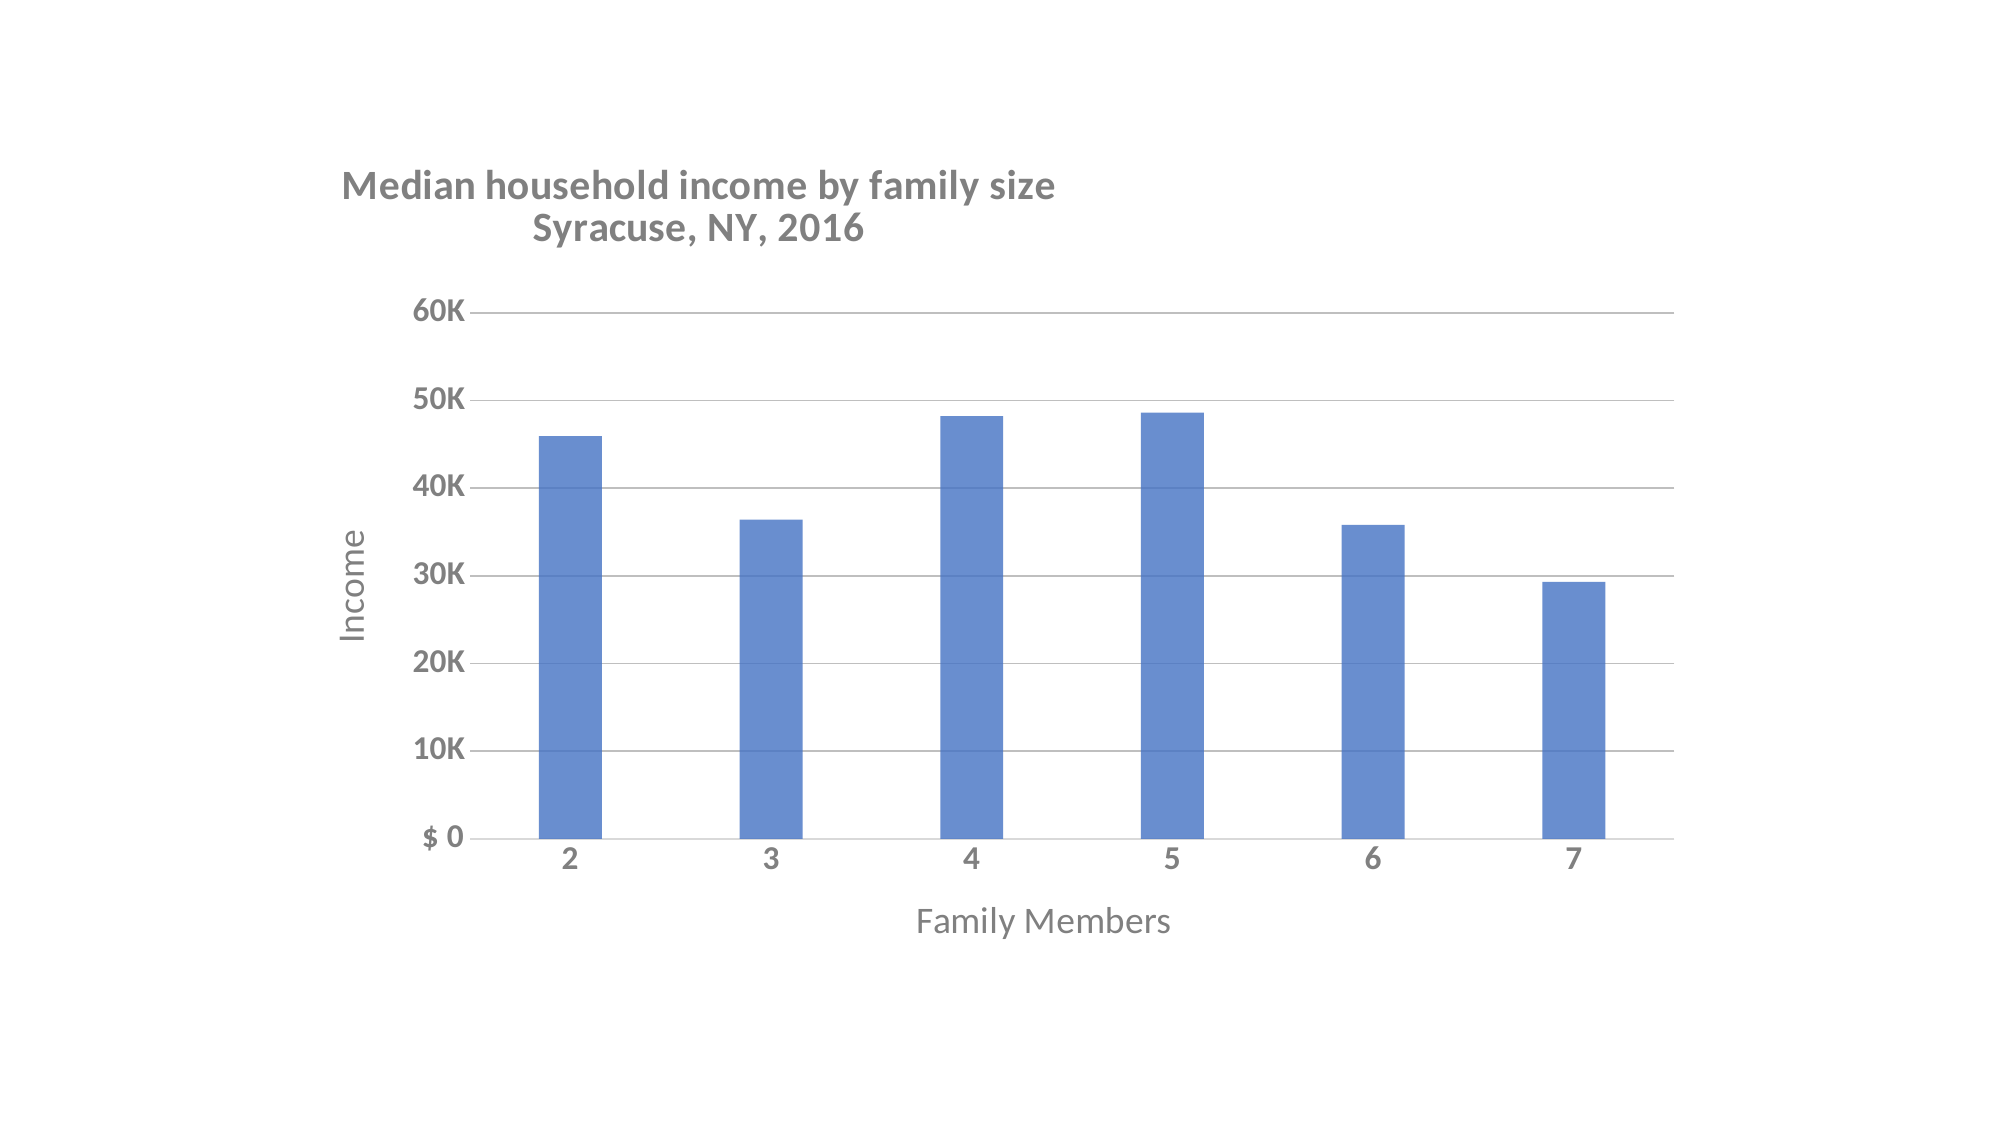

### Chart: Median household income by family size Syracuse, NY, 2016

| Category | Dollars Median |
|---|---|
| 2 | 45927.0 |
| 3 | 36409.0 |
| 4 | 48218.0 |
| 5 | 48629.0 |
| 6 | 35833.0 |
| 7 | 29325.0 |